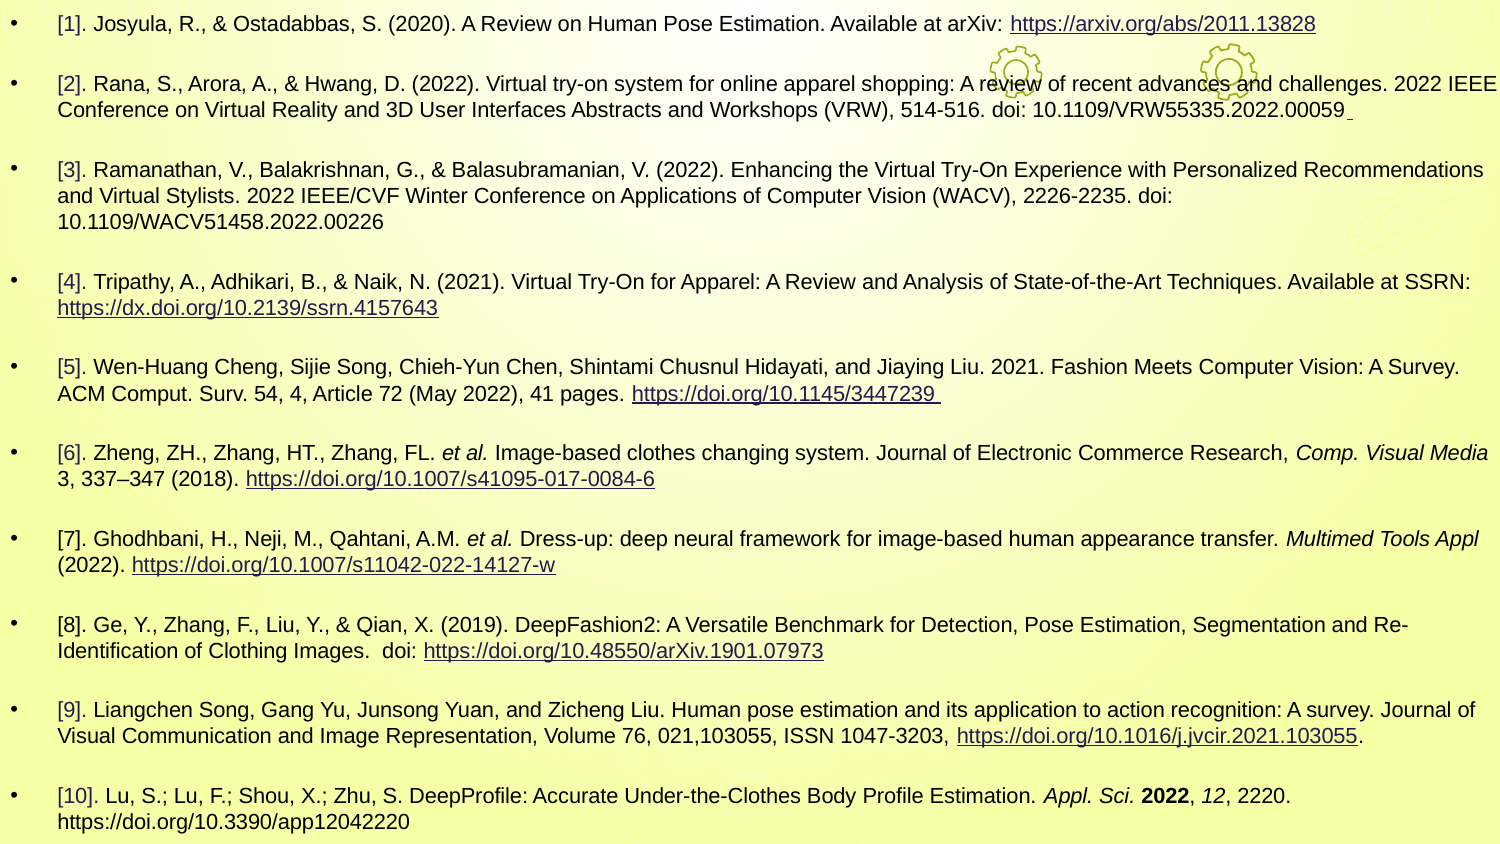

[1]. Josyula, R., & Ostadabbas, S. (2020). A Review on Human Pose Estimation. Available at arXiv: https://arxiv.org/abs/2011.13828
[2]. Rana, S., Arora, A., & Hwang, D. (2022). Virtual try-on system for online apparel shopping: A review of recent advances and challenges. 2022 IEEE Conference on Virtual Reality and 3D User Interfaces Abstracts and Workshops (VRW), 514-516. doi: 10.1109/VRW55335.2022.00059
[3]. Ramanathan, V., Balakrishnan, G., & Balasubramanian, V. (2022). Enhancing the Virtual Try-On Experience with Personalized Recommendations and Virtual Stylists. 2022 IEEE/CVF Winter Conference on Applications of Computer Vision (WACV), 2226-2235. doi: 10.1109/WACV51458.2022.00226
[4]. Tripathy, A., Adhikari, B., & Naik, N. (2021). Virtual Try-On for Apparel: A Review and Analysis of State-of-the-Art Techniques. Available at SSRN: https://dx.doi.org/10.2139/ssrn.4157643
[5]. Wen-Huang Cheng, Sijie Song, Chieh-Yun Chen, Shintami Chusnul Hidayati, and Jiaying Liu. 2021. Fashion Meets Computer Vision: A Survey. ACM Comput. Surv. 54, 4, Article 72 (May 2022), 41 pages. https://doi.org/10.1145/3447239
[6]. Zheng, ZH., Zhang, HT., Zhang, FL. et al. Image-based clothes changing system. Journal of Electronic Commerce Research, Comp. Visual Media 3, 337–347 (2018). https://doi.org/10.1007/s41095-017-0084-6
[7]. Ghodhbani, H., Neji, M., Qahtani, A.M. et al. Dress-up: deep neural framework for image-based human appearance transfer. Multimed Tools Appl (2022). https://doi.org/10.1007/s11042-022-14127-w
[8]. Ge, Y., Zhang, F., Liu, Y., & Qian, X. (2019). DeepFashion2: A Versatile Benchmark for Detection, Pose Estimation, Segmentation and Re-Identification of Clothing Images.  doi: https://doi.org/10.48550/arXiv.1901.07973
[9]. Liangchen Song, Gang Yu, Junsong Yuan, and Zicheng Liu. Human pose estimation and its application to action recognition: A survey. Journal of Visual Communication and Image Representation, Volume 76, 021,103055, ISSN 1047-3203, https://doi.org/10.1016/j.jvcir.2021.103055.
[10]. Lu, S.; Lu, F.; Shou, X.; Zhu, S. DeepProfile: Accurate Under-the-Clothes Body Profile Estimation. Appl. Sci. 2022, 12, 2220. https://doi.org/10.3390/app12042220